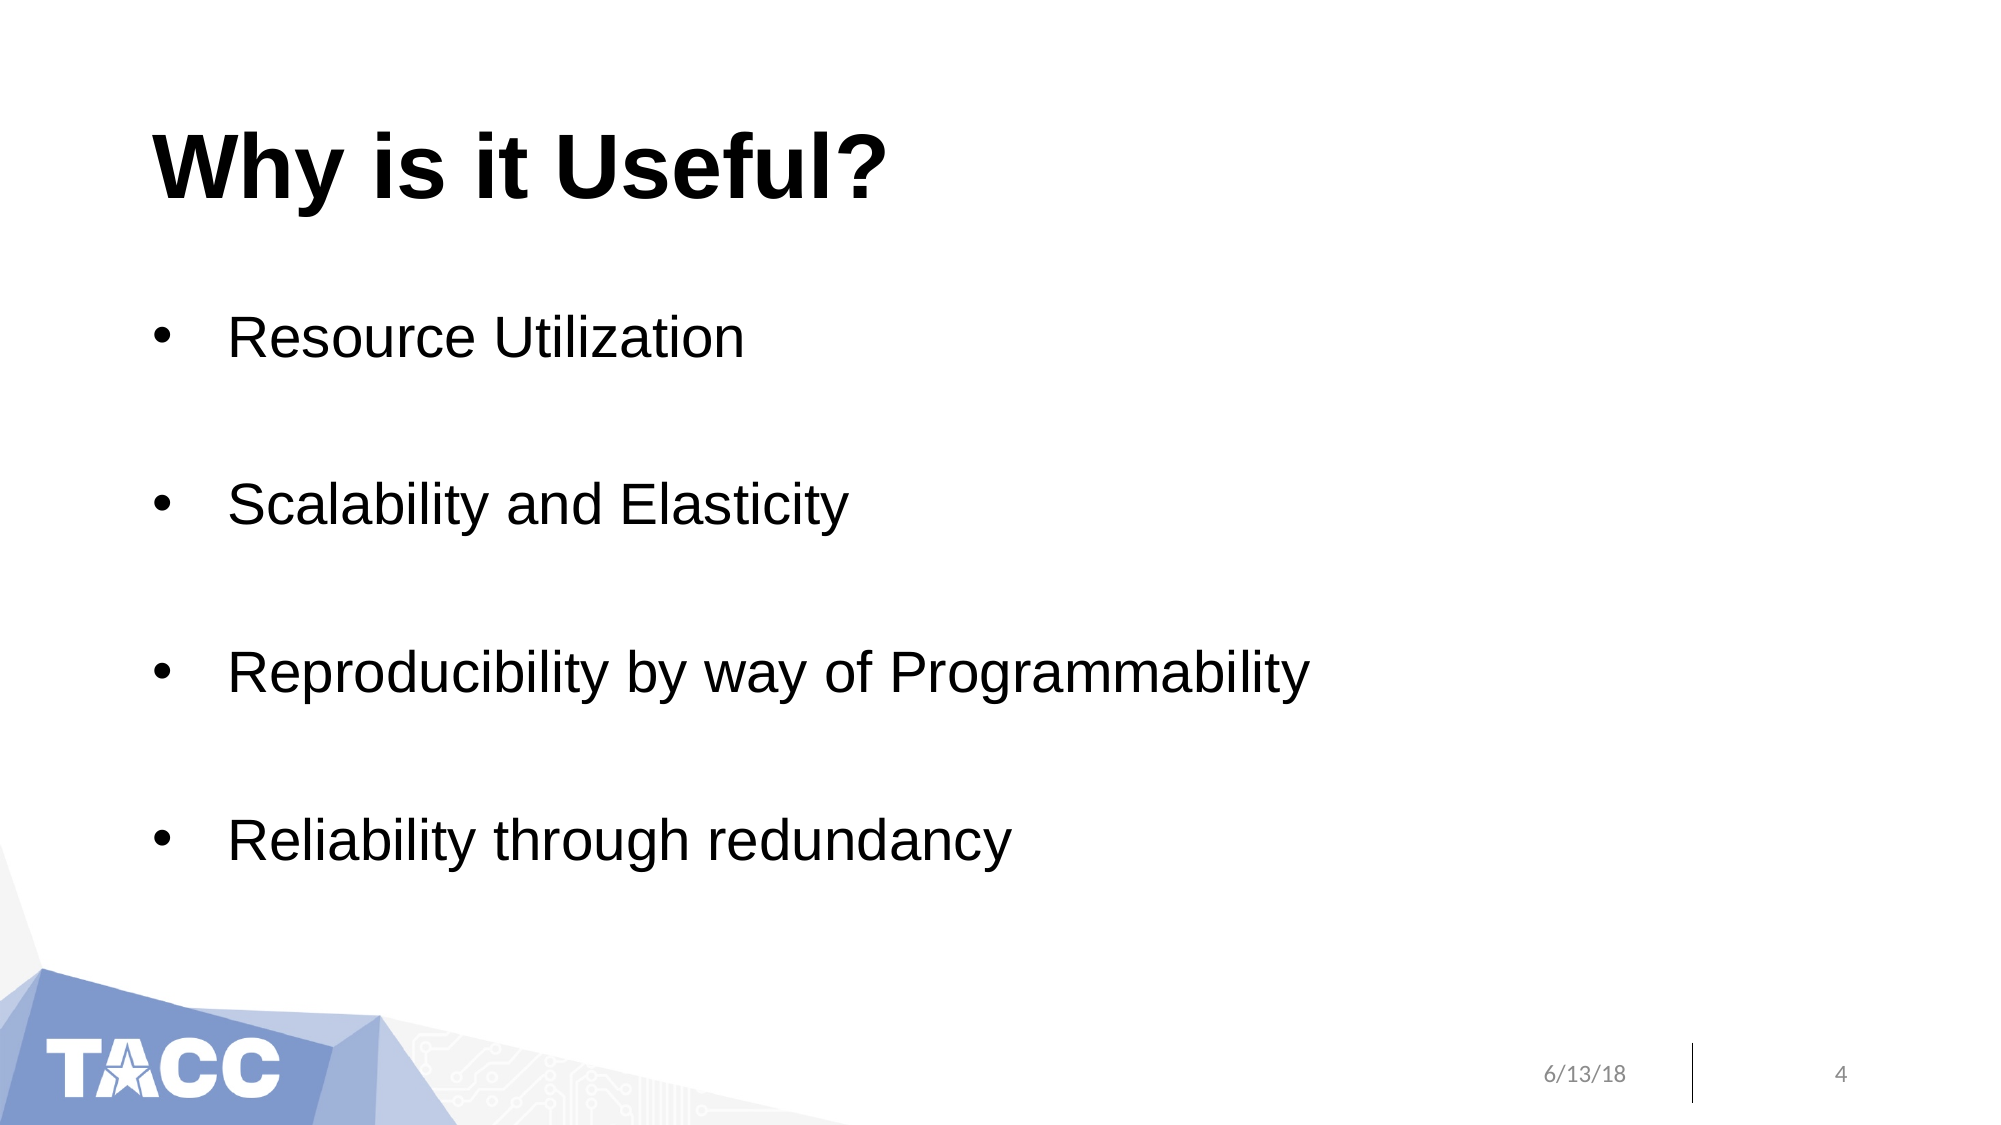

# Why is it Useful?
Resource Utilization

Scalability and Elasticity

Reproducibility by way of Programmability

Reliability through redundancy
6/13/18
4